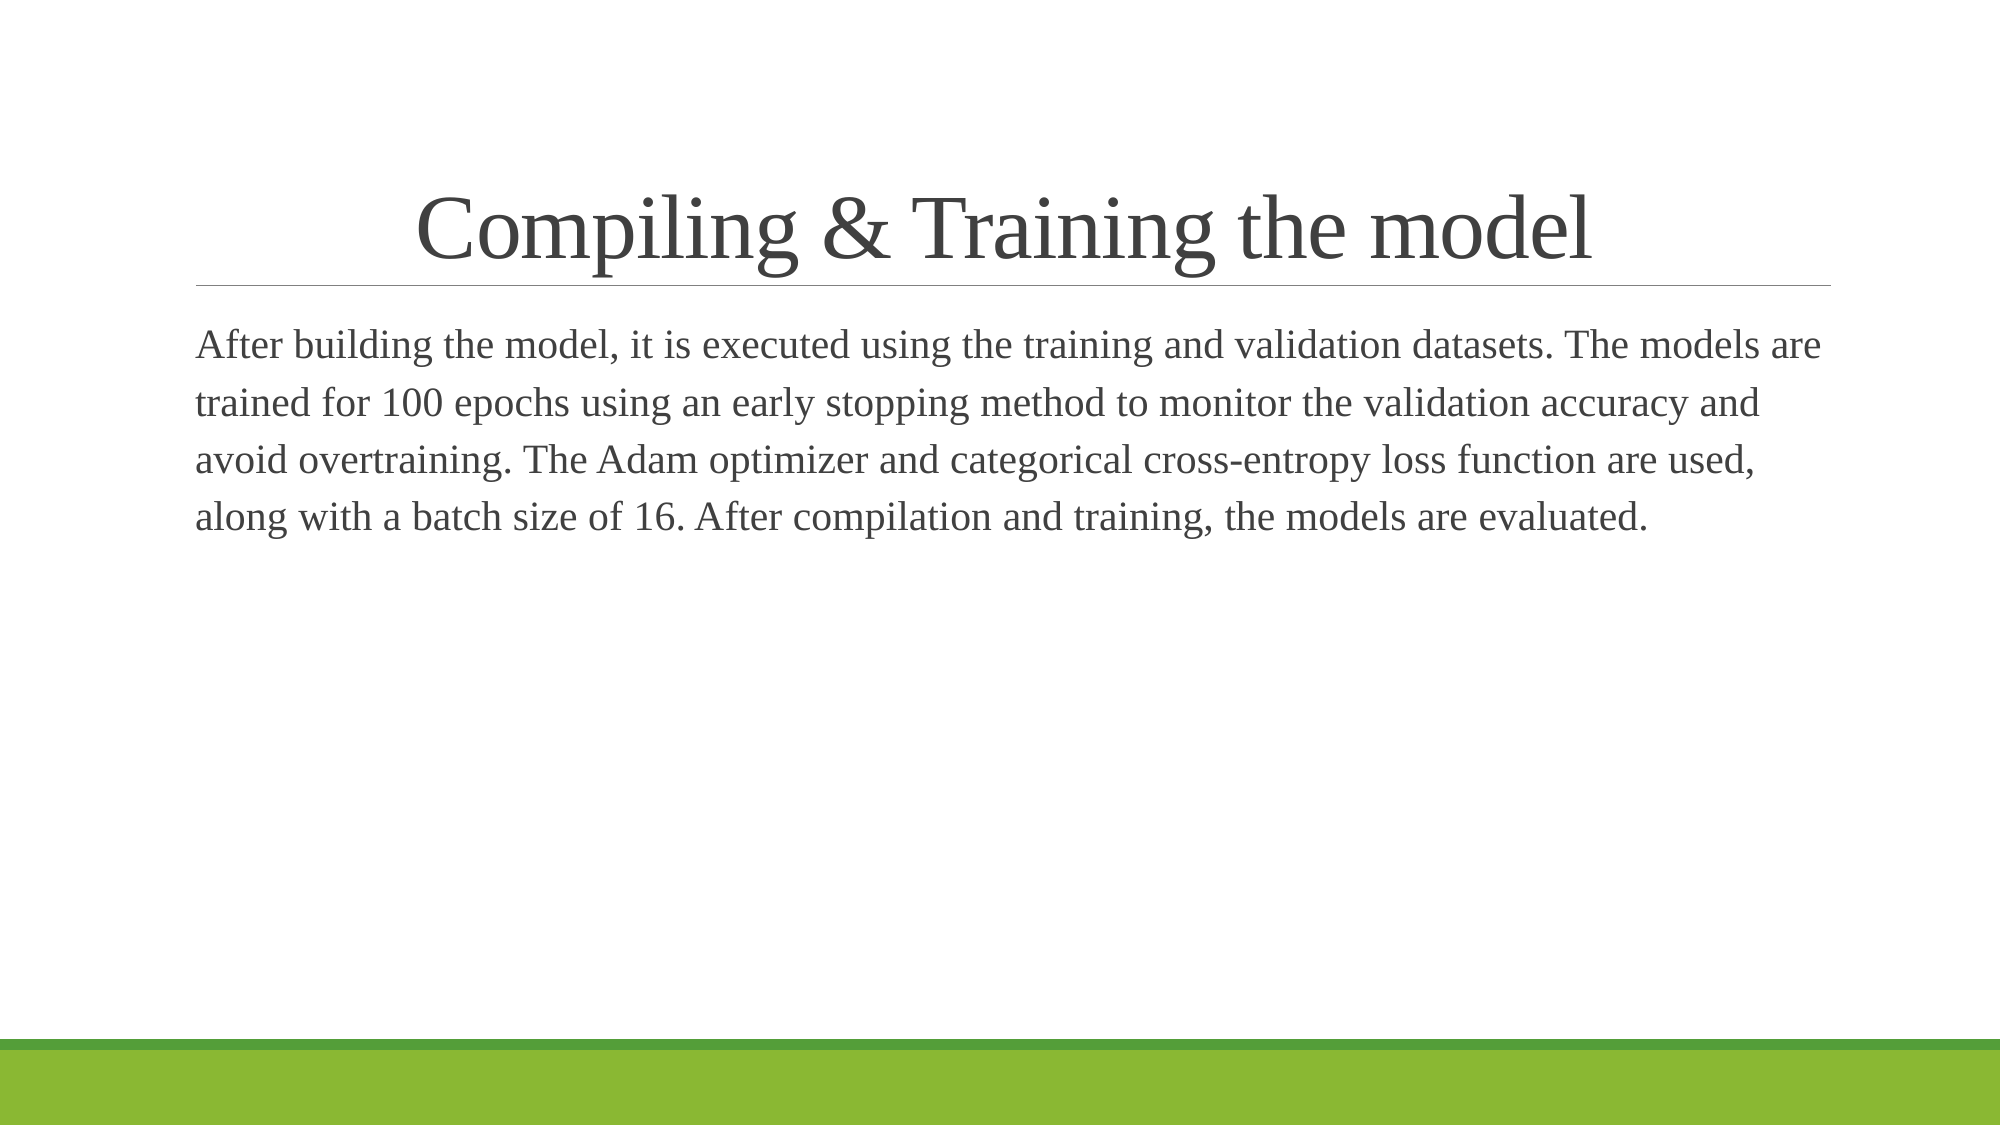

# Compiling & Training the model
After building the model, it is executed using the training and validation datasets. The models are trained for 100 epochs using an early stopping method to monitor the validation accuracy and avoid overtraining. The Adam optimizer and categorical cross-entropy loss function are used, along with a batch size of 16. After compilation and training, the models are evaluated.